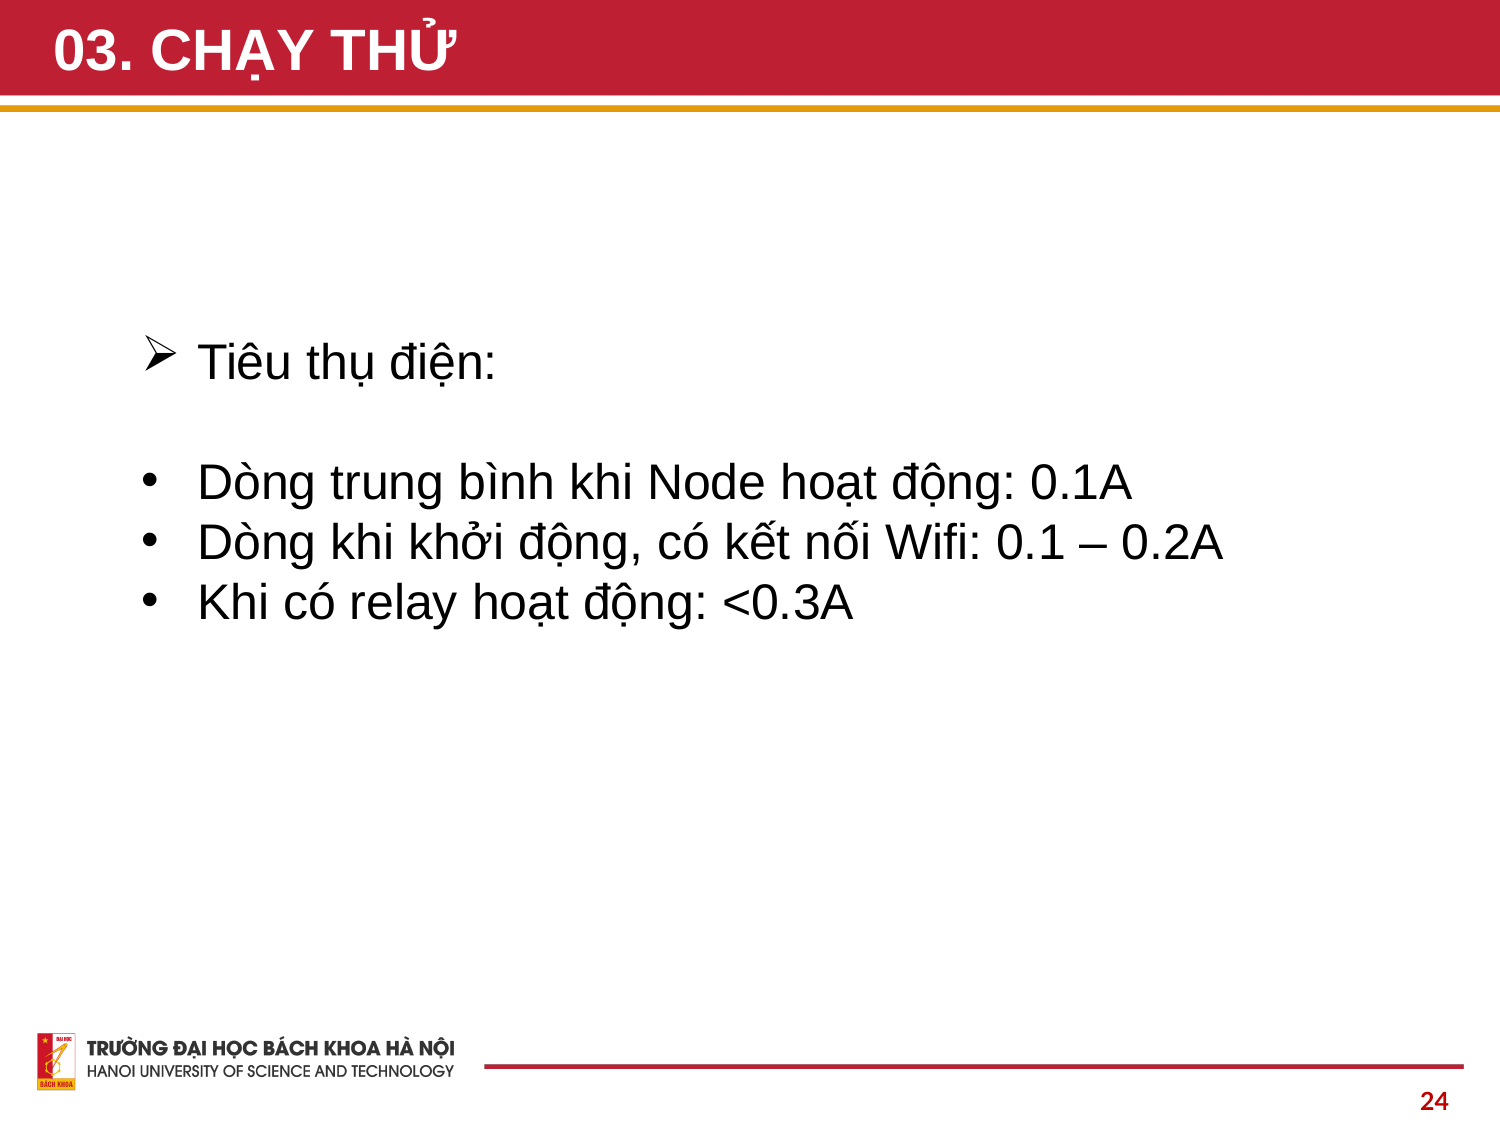

# 03. CHẠY THỬ
Tiêu thụ điện:

Dòng trung bình khi Node hoạt động: 0.1A
Dòng khi khởi động, có kết nối Wifi: 0.1 – 0.2A
Khi có relay hoạt động: <0.3A
24